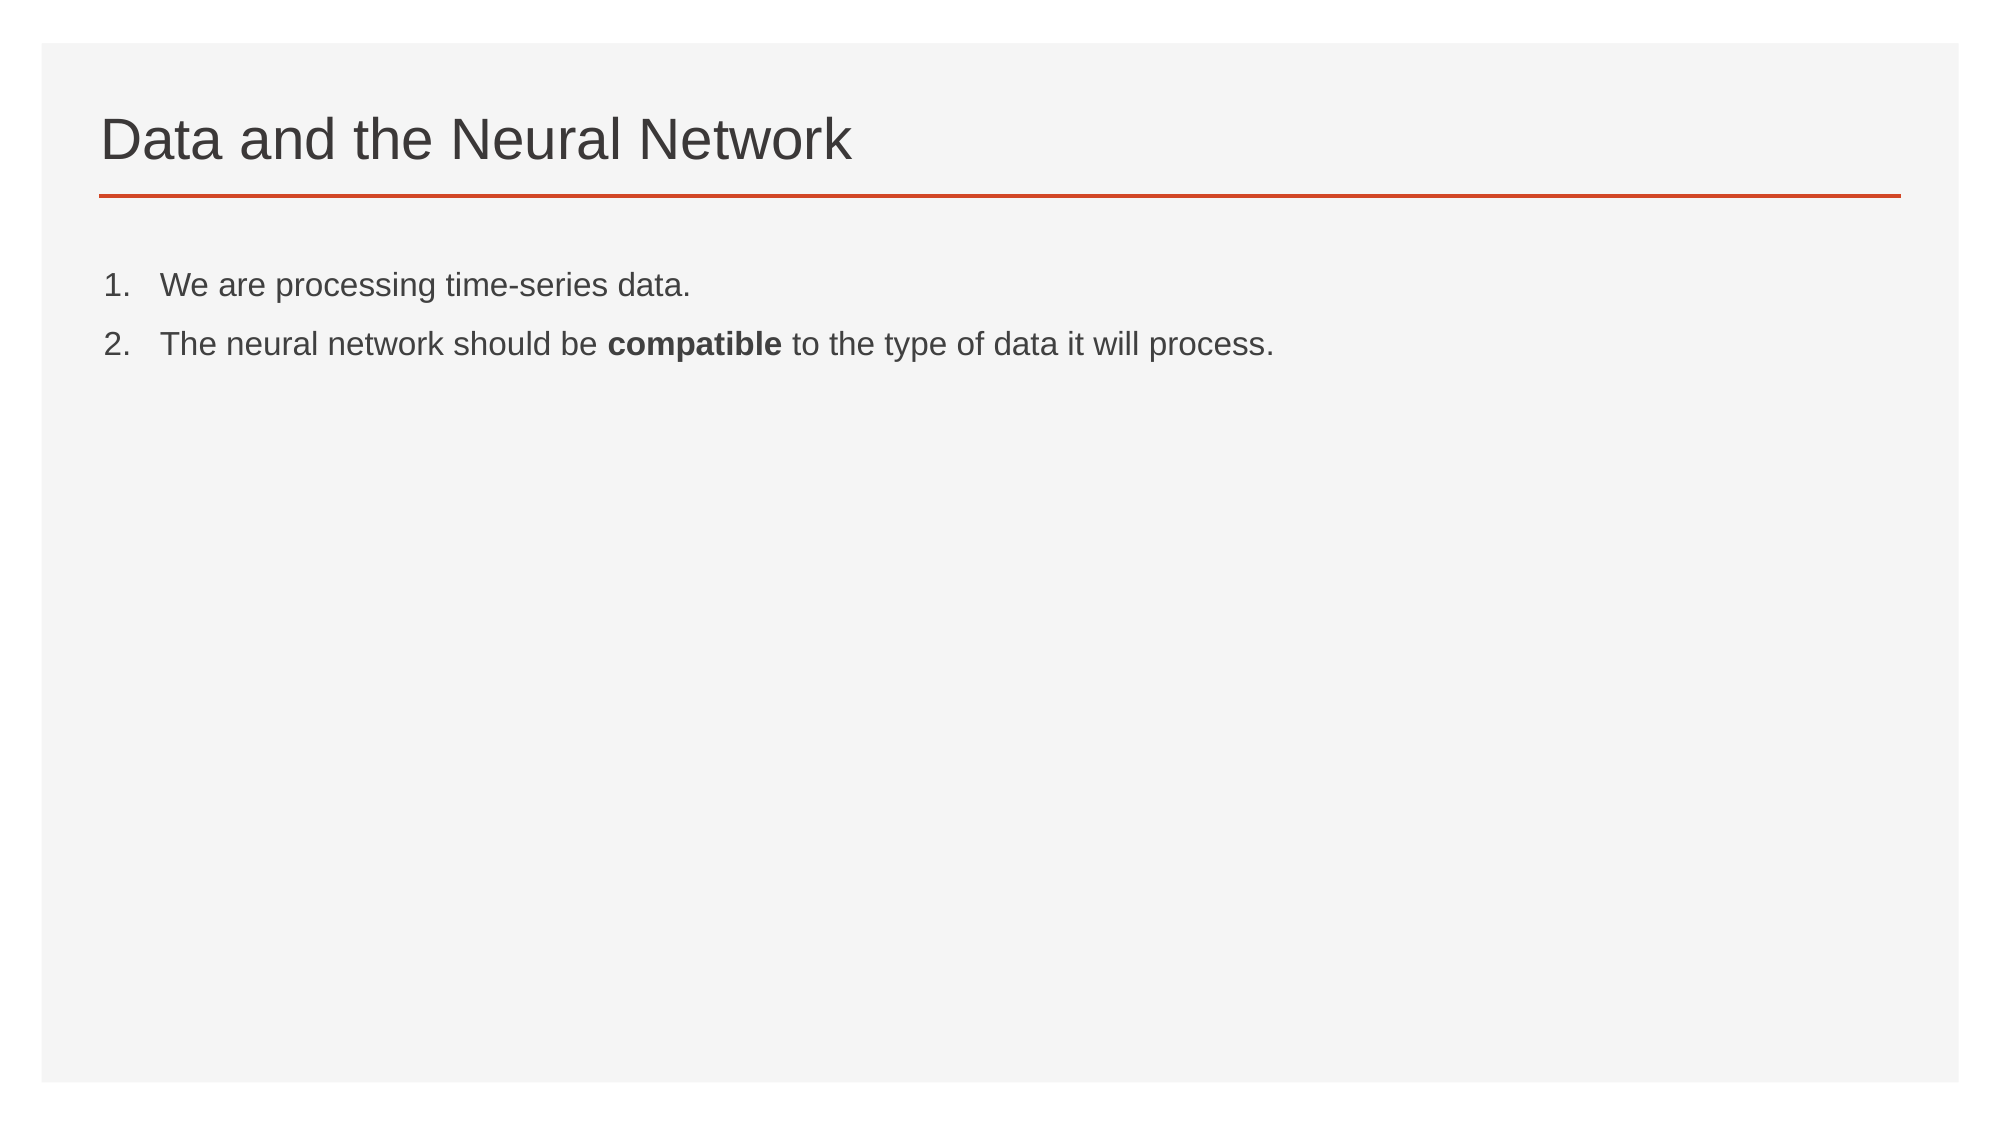

# Data and the Neural Network
We are processing time-series data.
The neural network should be compatible to the type of data it will process.